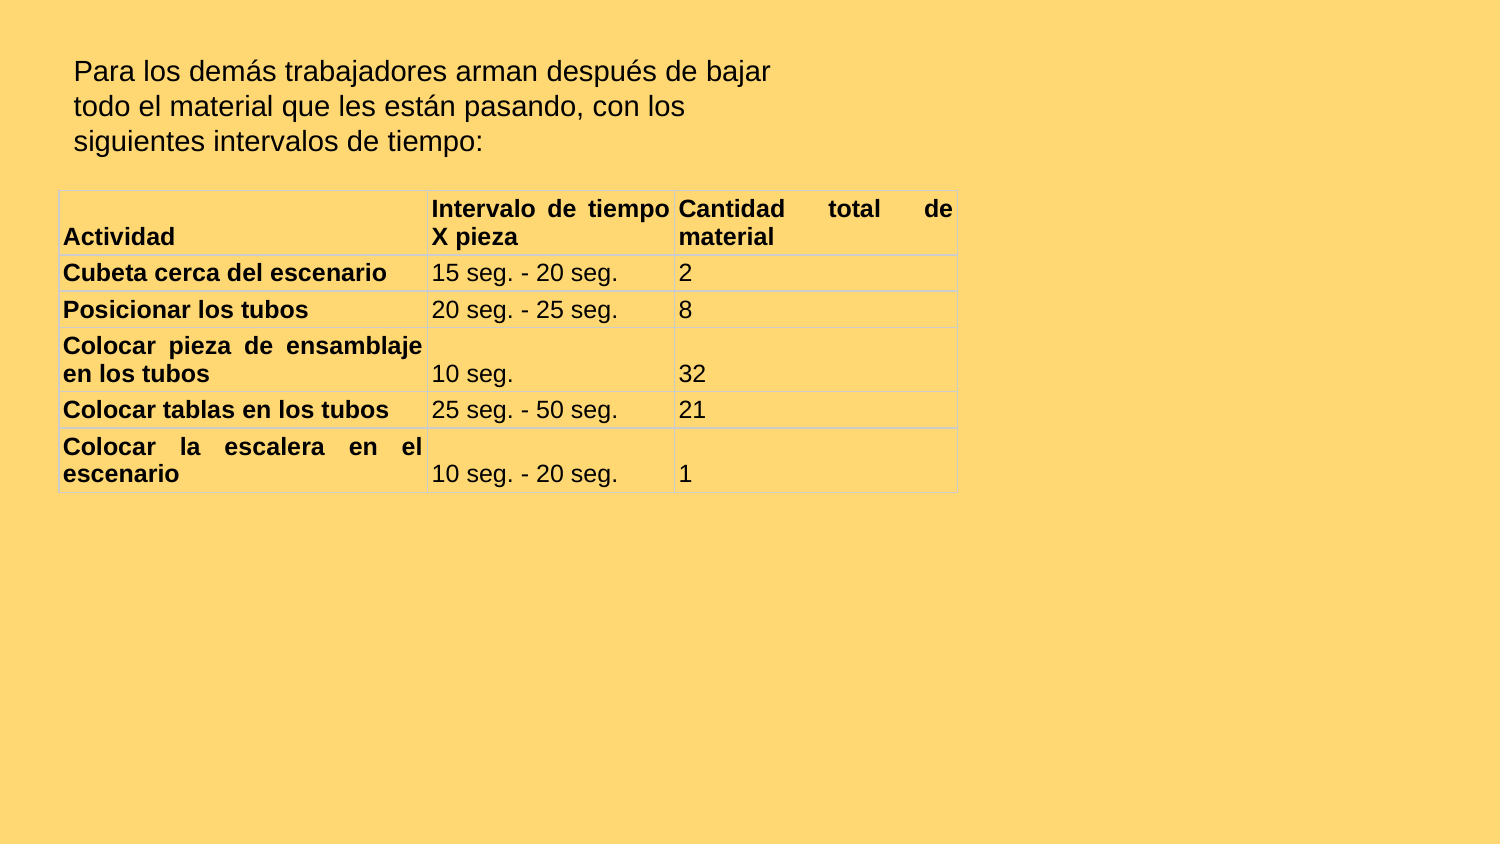

Para los demás trabajadores arman después de bajar todo el material que les están pasando, con los siguientes intervalos de tiempo:
| Actividad | Intervalo de tiempo X pieza | Cantidad total de material |
| --- | --- | --- |
| Cubeta cerca del escenario | 15 seg. - 20 seg. | 2 |
| Posicionar los tubos | 20 seg. - 25 seg. | 8 |
| Colocar pieza de ensamblaje en los tubos | 10 seg. | 32 |
| Colocar tablas en los tubos | 25 seg. - 50 seg. | 21 |
| Colocar la escalera en el escenario | 10 seg. - 20 seg. | 1 |